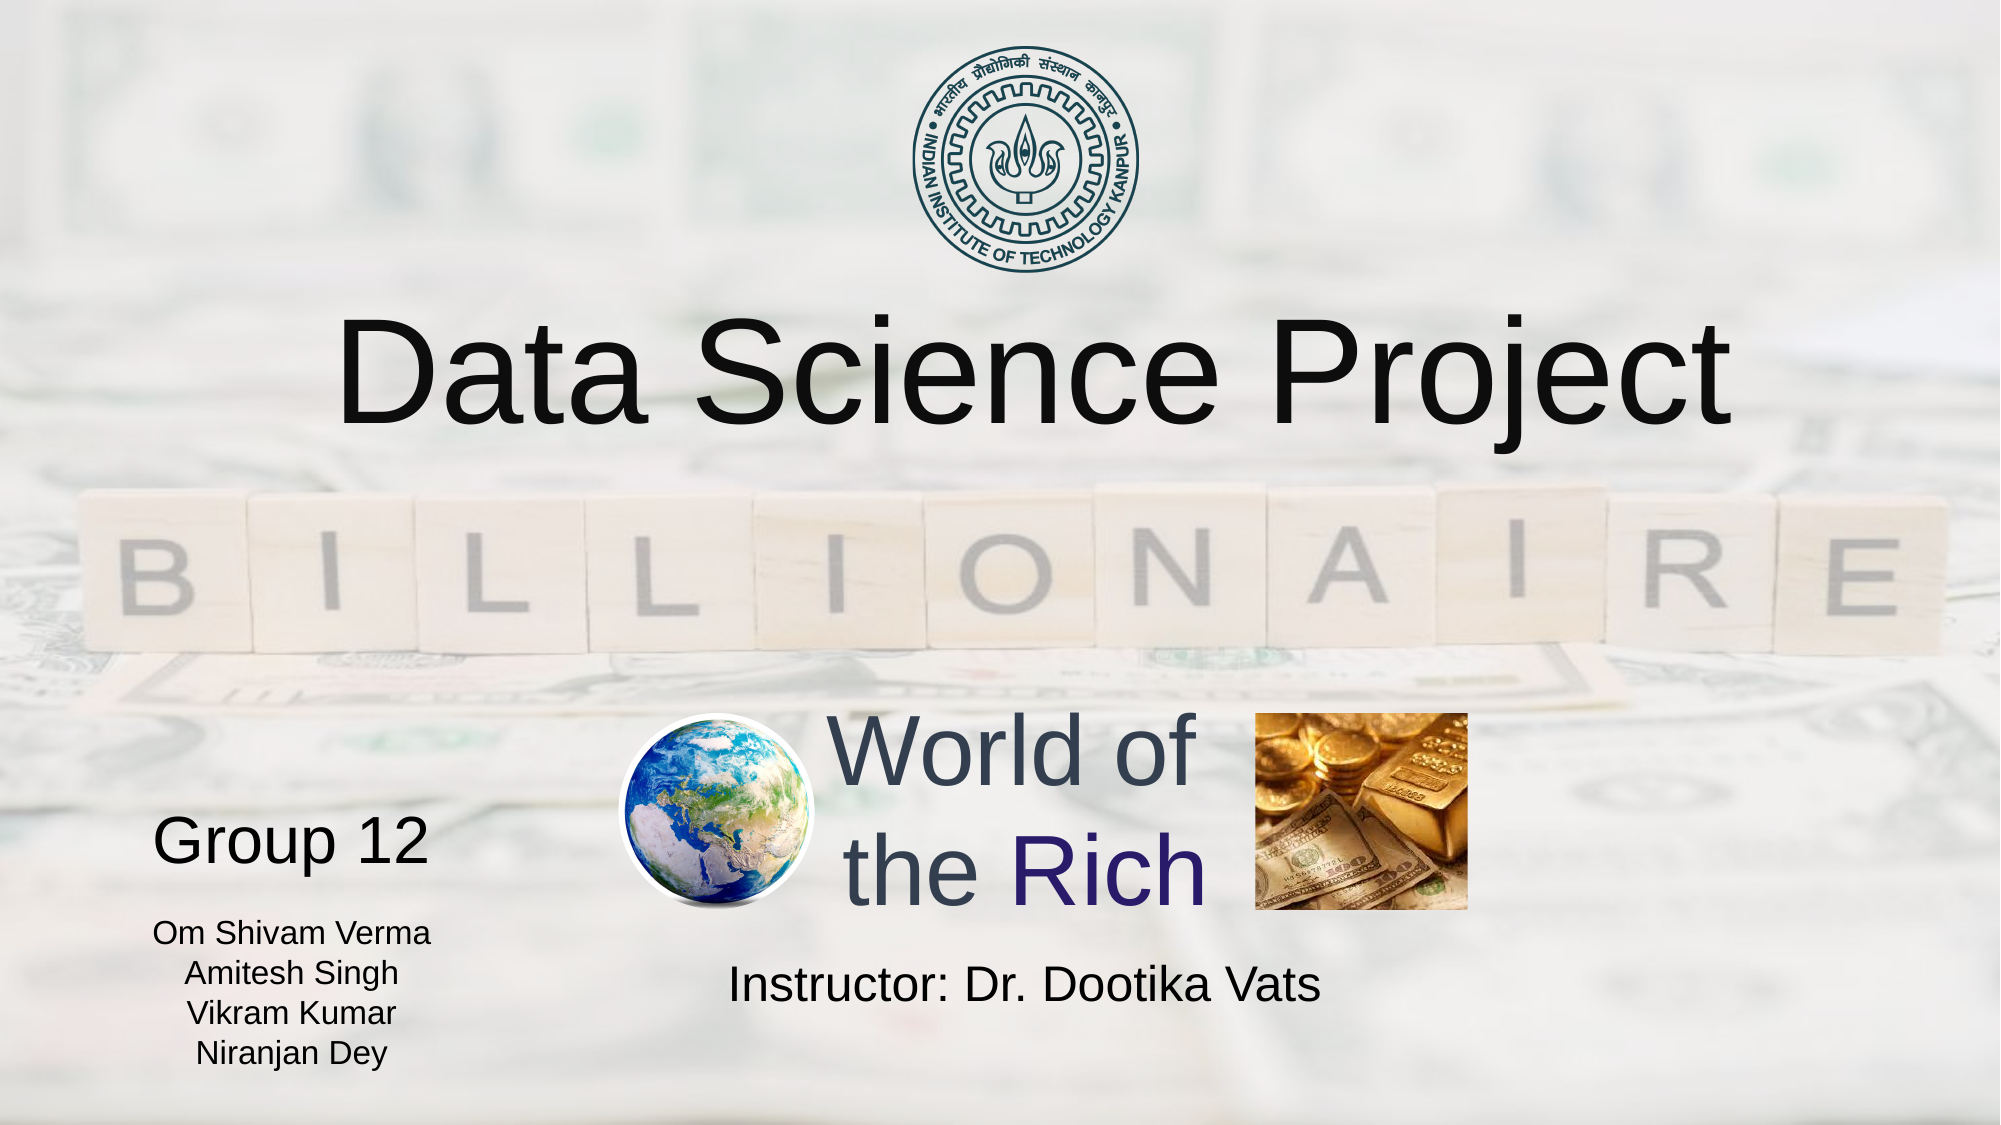

Data Science Project
World of
the Rich

Group 12

Om Shivam Verma
Amitesh Singh
Vikram Kumar
Niranjan Dey
Instructor: Dr. Dootika Vats